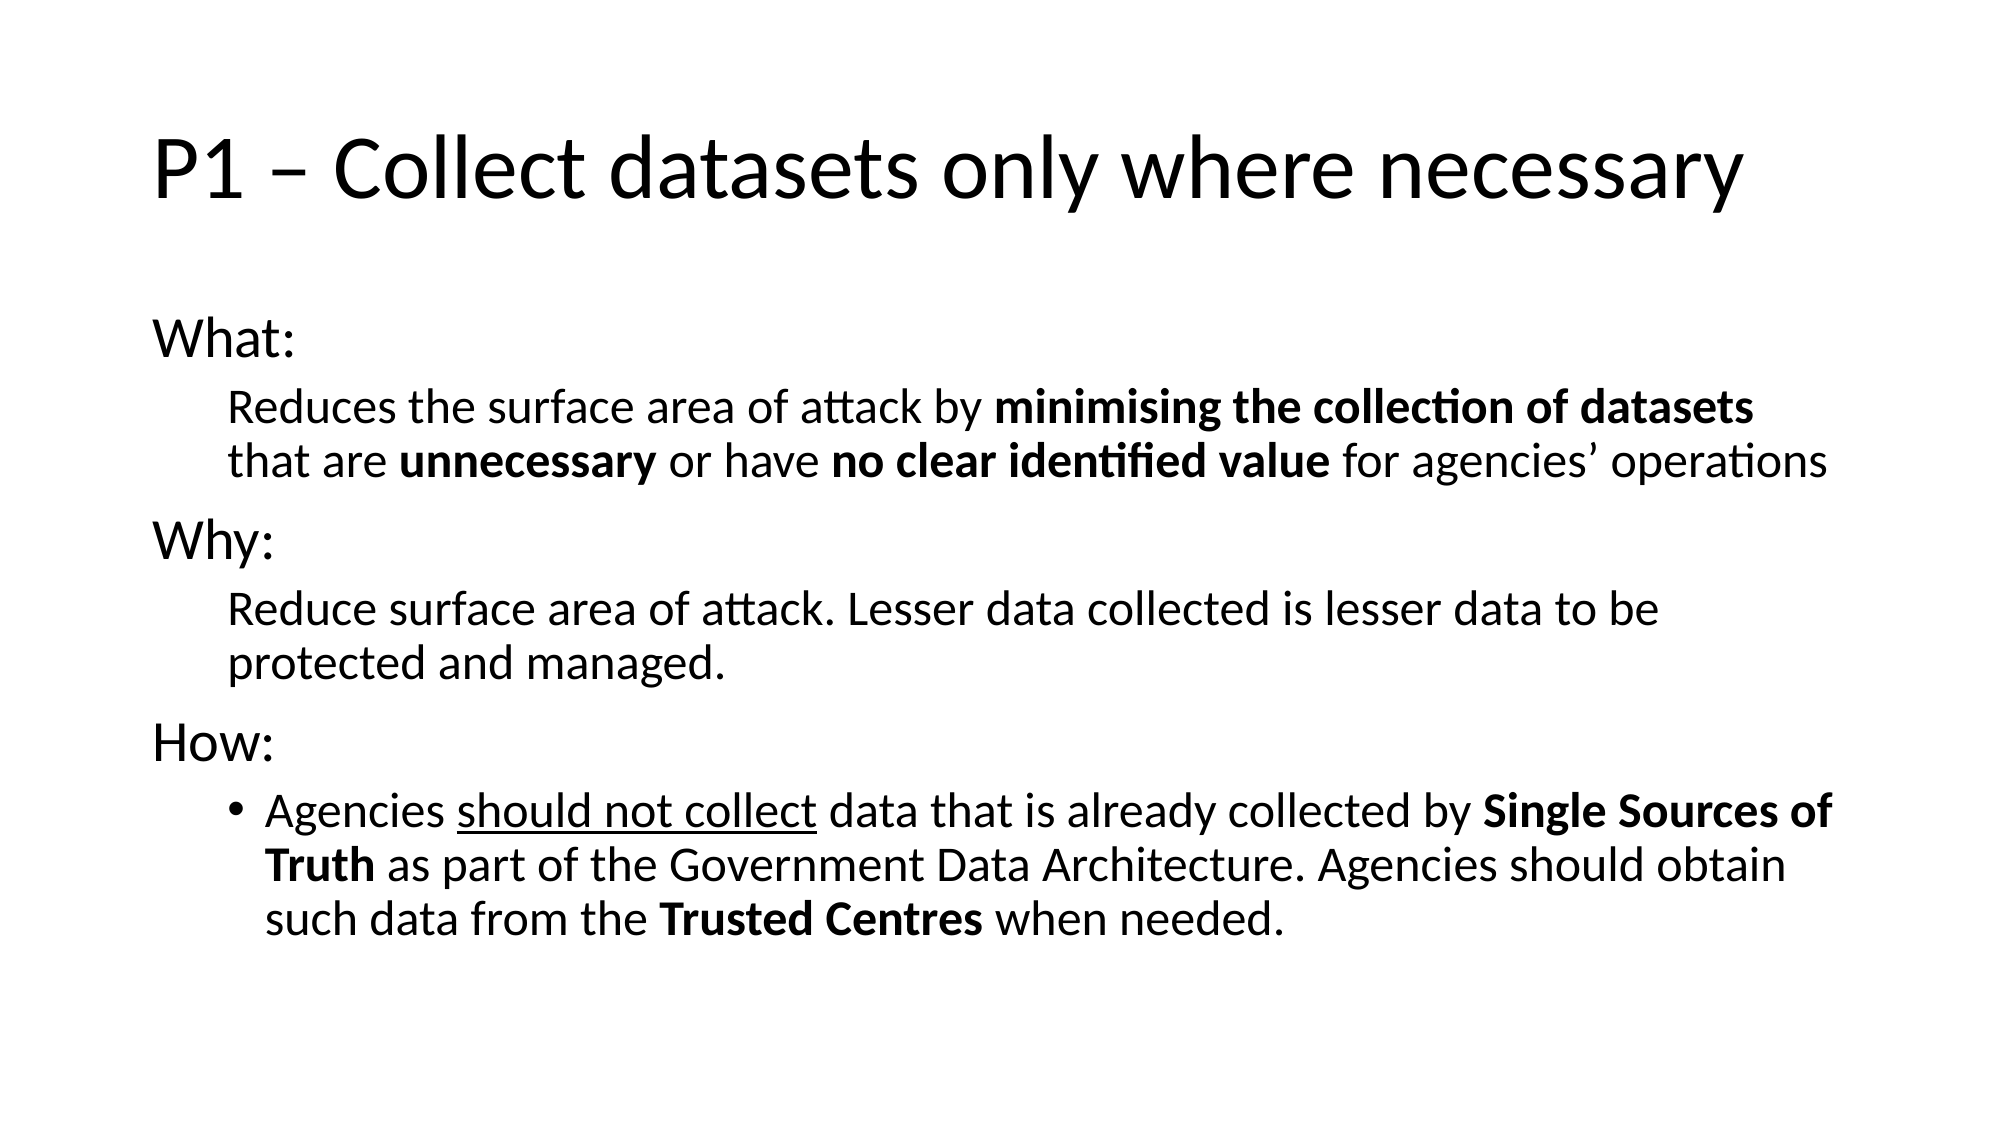

# P1 – Collect datasets only where necessary
What:
Reduces the surface area of attack by minimising the collection of datasets that are unnecessary or have no clear identified value for agencies’ operations
Why:
Reduce surface area of attack. Lesser data collected is lesser data to be protected and managed.
How:
Agencies should not collect data that is already collected by Single Sources of Truth as part of the Government Data Architecture. Agencies should obtain such data from the Trusted Centres when needed.